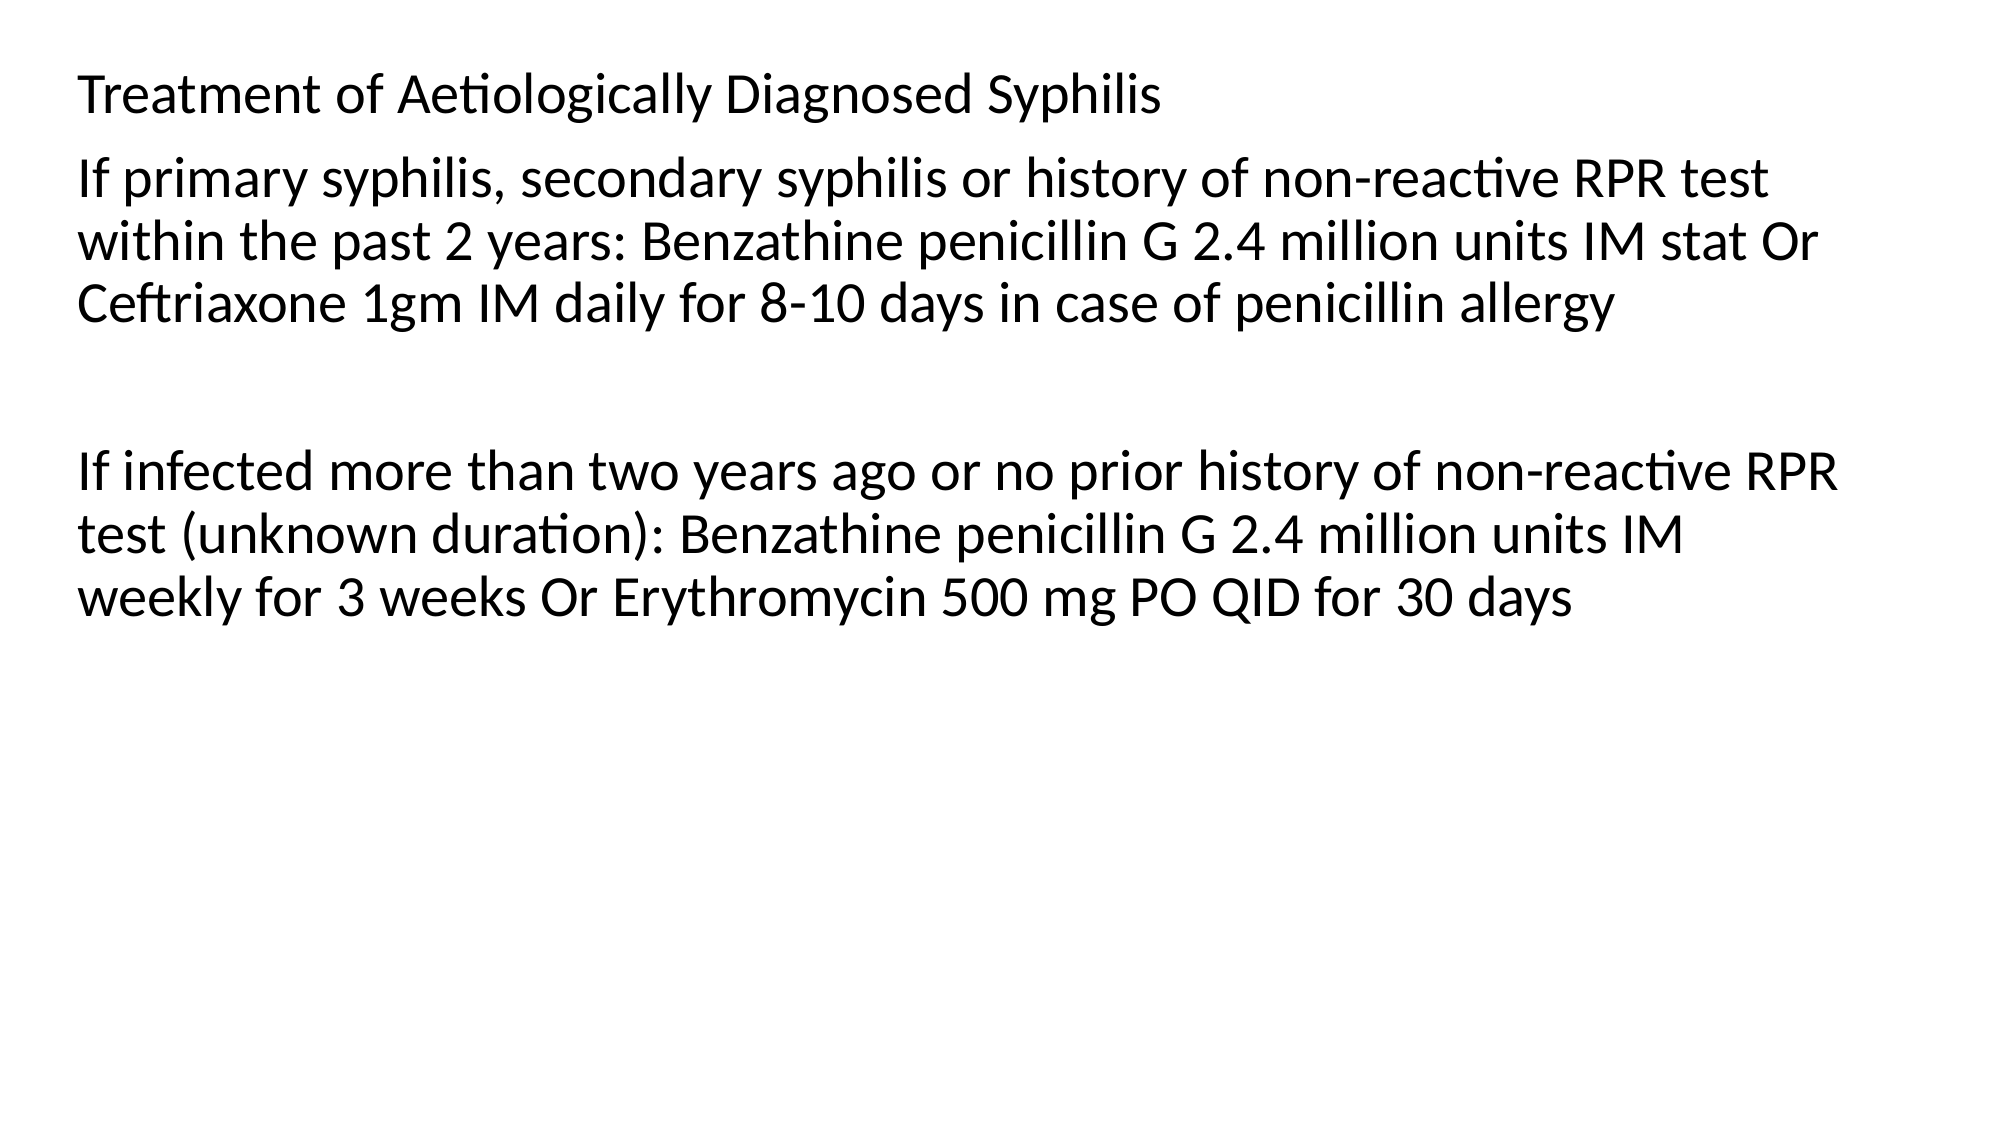

Treatment of Aetiologically Diagnosed Syphilis
If primary syphilis, secondary syphilis or history of non-reactive RPR test within the past 2 years: Benzathine penicillin G 2.4 million units IM stat Or Ceftriaxone 1gm IM daily for 8-10 days in case of penicillin allergy

If infected more than two years ago or no prior history of non-reactive RPR test (unknown duration): Benzathine penicillin G 2.4 million units IM weekly for 3 weeks Or Erythromycin 500 mg PO QID for 30 days